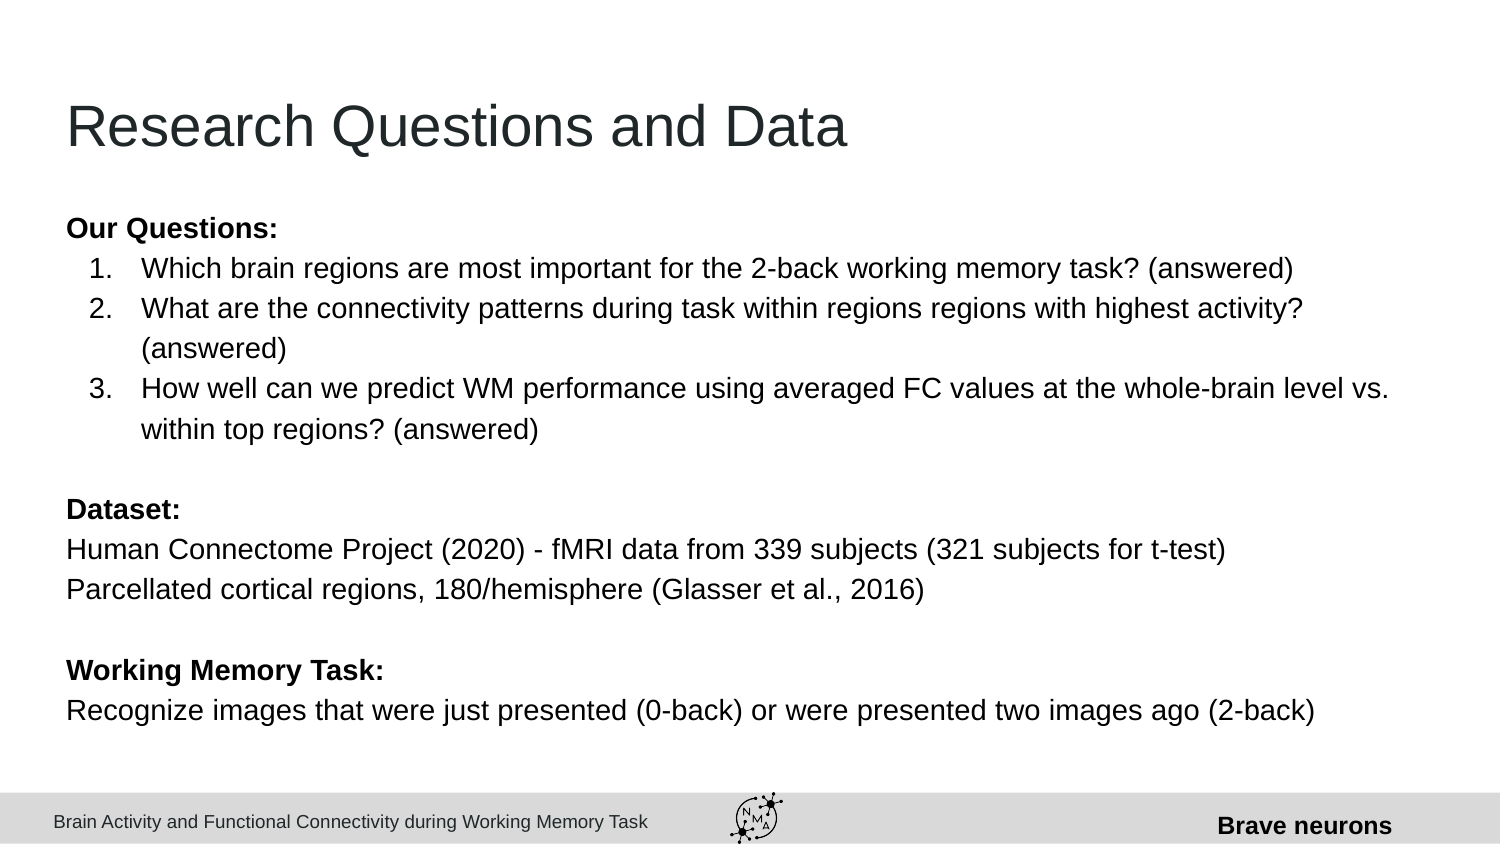

# Research Questions and Data
Our Questions:
Which brain regions are most important for the 2-back working memory task? (answered)
What are the connectivity patterns during task within regions regions with highest activity? (answered)
How well can we predict WM performance using averaged FC values at the whole-brain level vs. within top regions? (answered)

Dataset:
Human Connectome Project (2020) - fMRI data from 339 subjects (321 subjects for t-test)
Parcellated cortical regions, 180/hemisphere (Glasser et al., 2016)

Working Memory Task:
Recognize images that were just presented (0-back) or were presented two images ago (2-back)